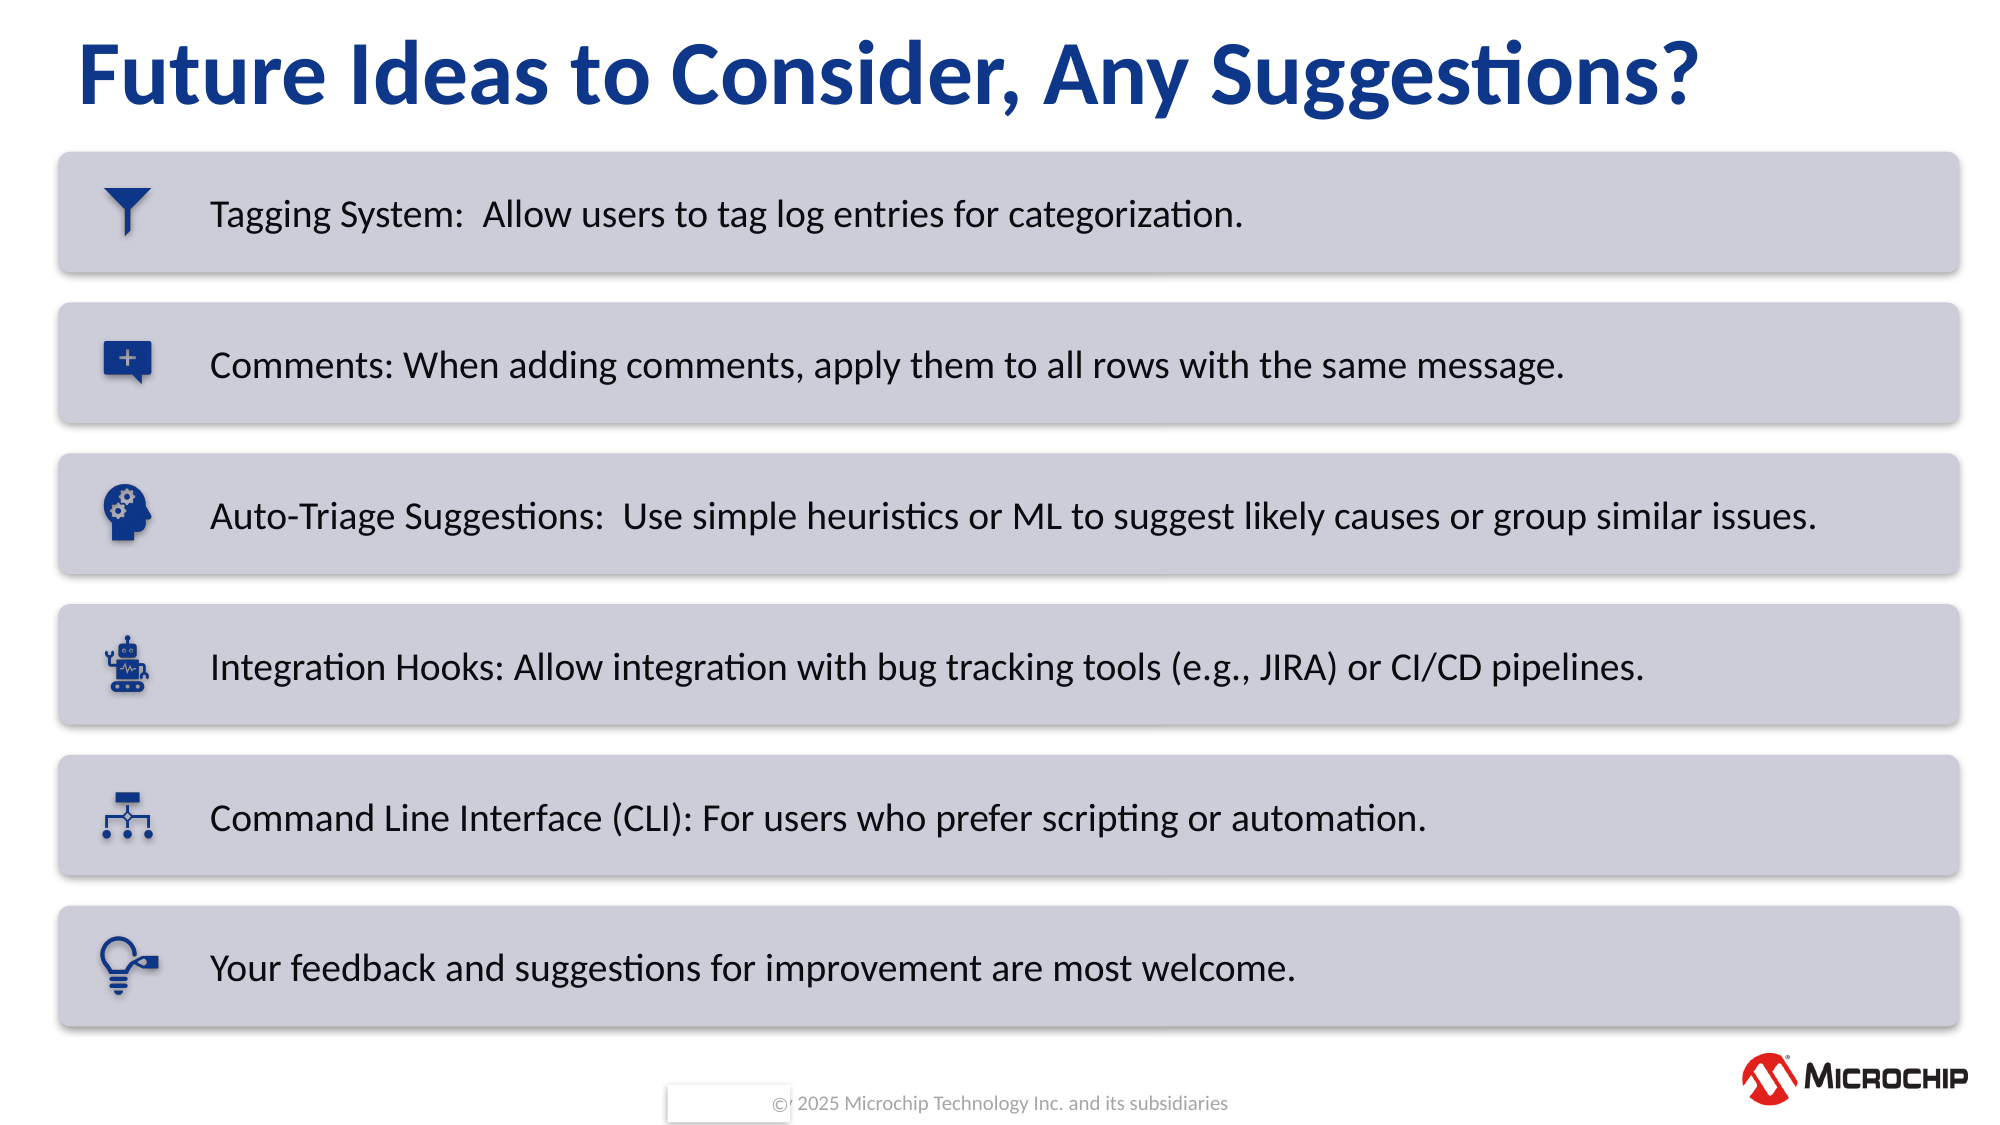

# Future Ideas to Consider, Any Suggestions?
Tagging System:  Allow users to tag log entries for categorization.
Comments: When adding comments, apply them to all rows with the same message.
Auto-Triage Suggestions:  Use simple heuristics or ML to suggest likely causes or group similar issues.
Integration Hooks: Allow integration with bug tracking tools (e.g., JIRA) or CI/CD pipelines.
Command Line Interface (CLI): For users who prefer scripting or automation.
Your feedback and suggestions for improvement are most welcome.